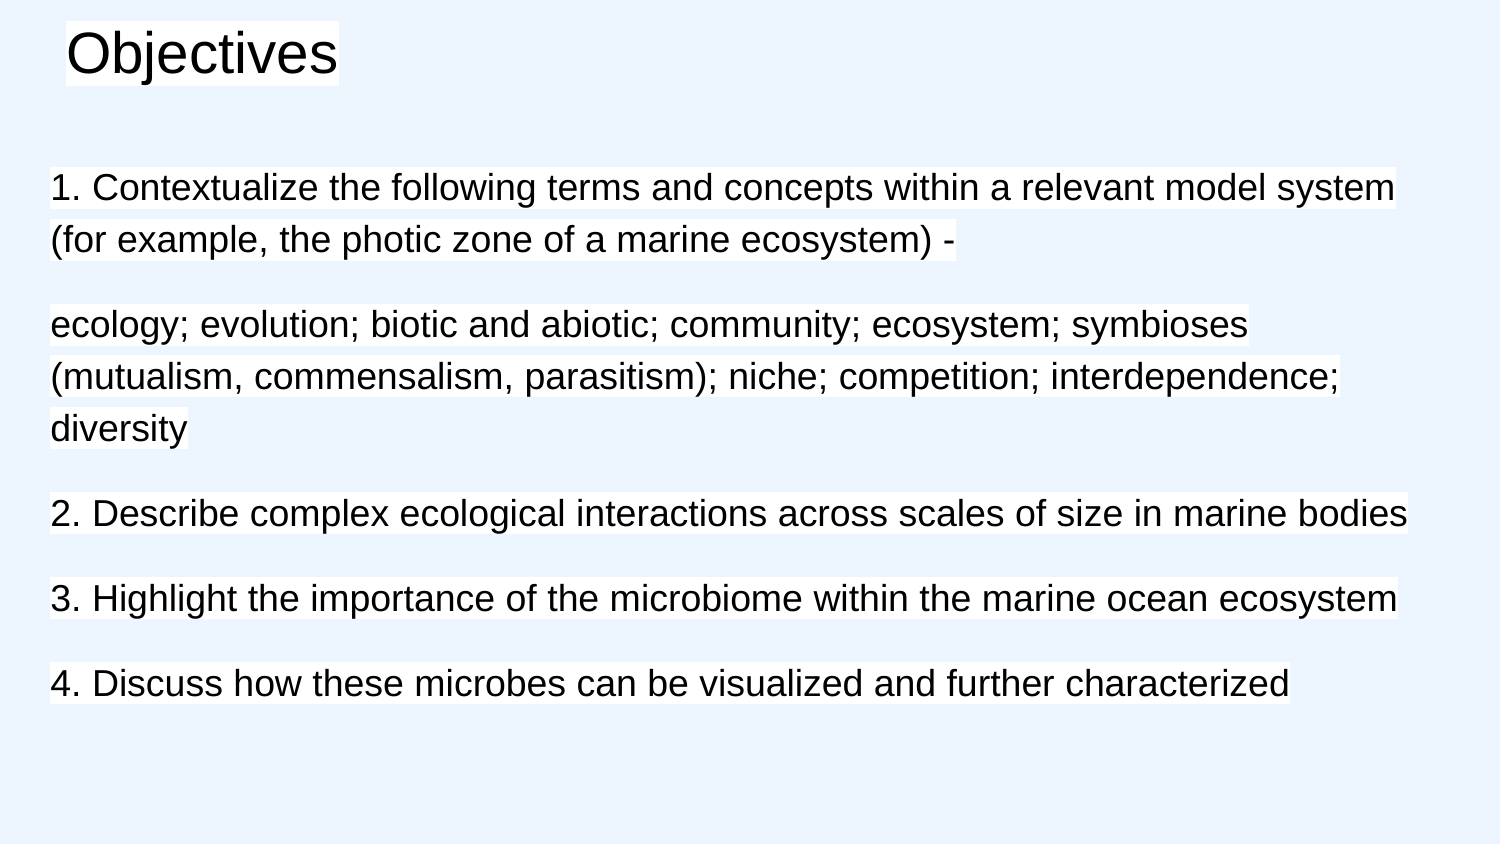

# Objectives
1. Contextualize the following terms and concepts within a relevant model system (for example, the photic zone of a marine ecosystem) -
ecology; evolution; biotic and abiotic; community; ecosystem; symbioses (mutualism, commensalism, parasitism); niche; competition; interdependence; diversity
2. Describe complex ecological interactions across scales of size in marine bodies
3. Highlight the importance of the microbiome within the marine ocean ecosystem
4. Discuss how these microbes can be visualized and further characterized